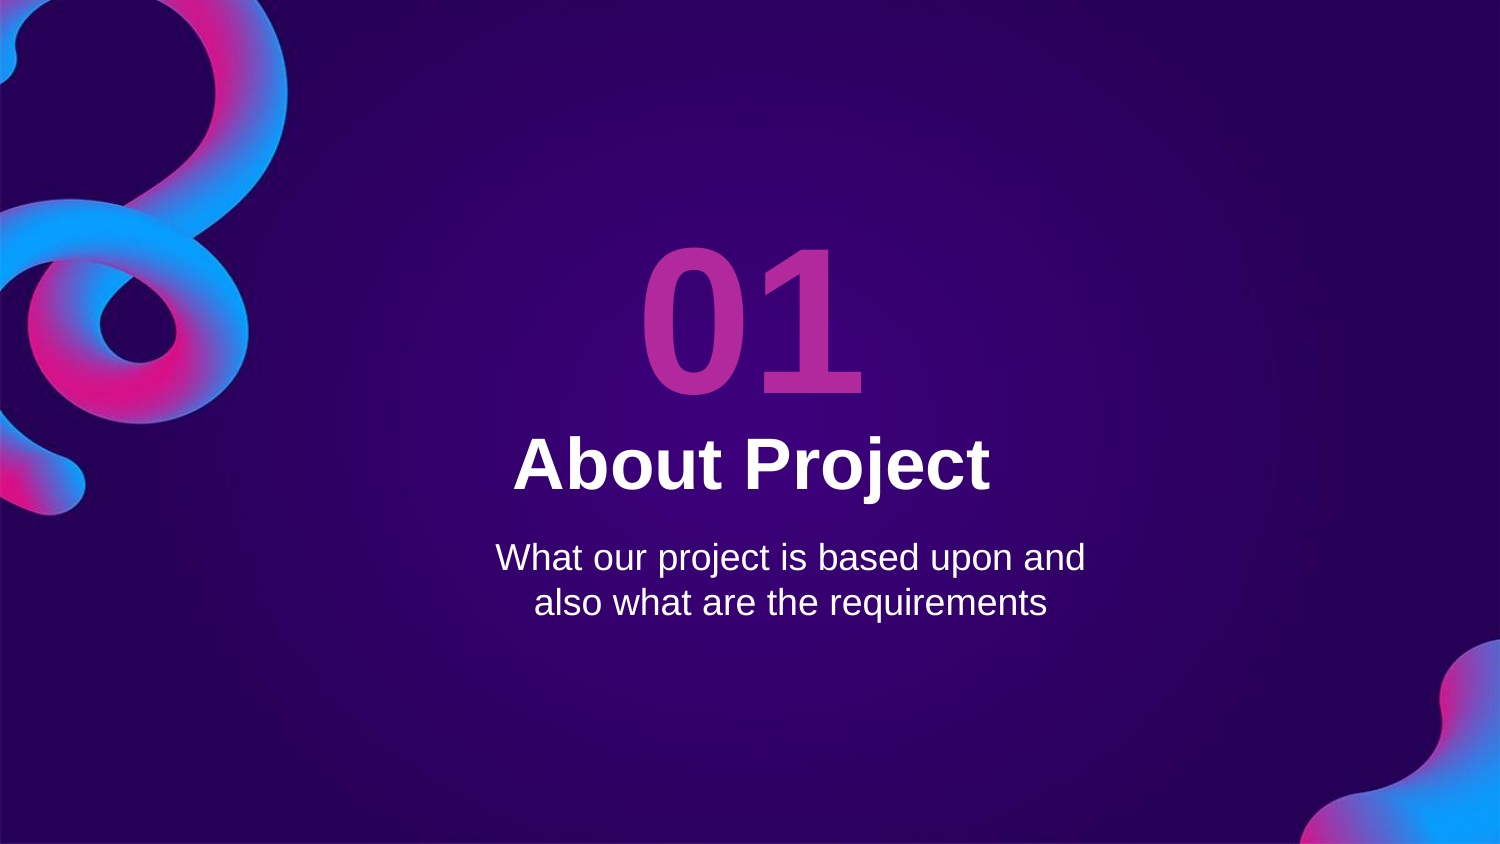

01
# About Project
What our project is based upon and also what are the requirements